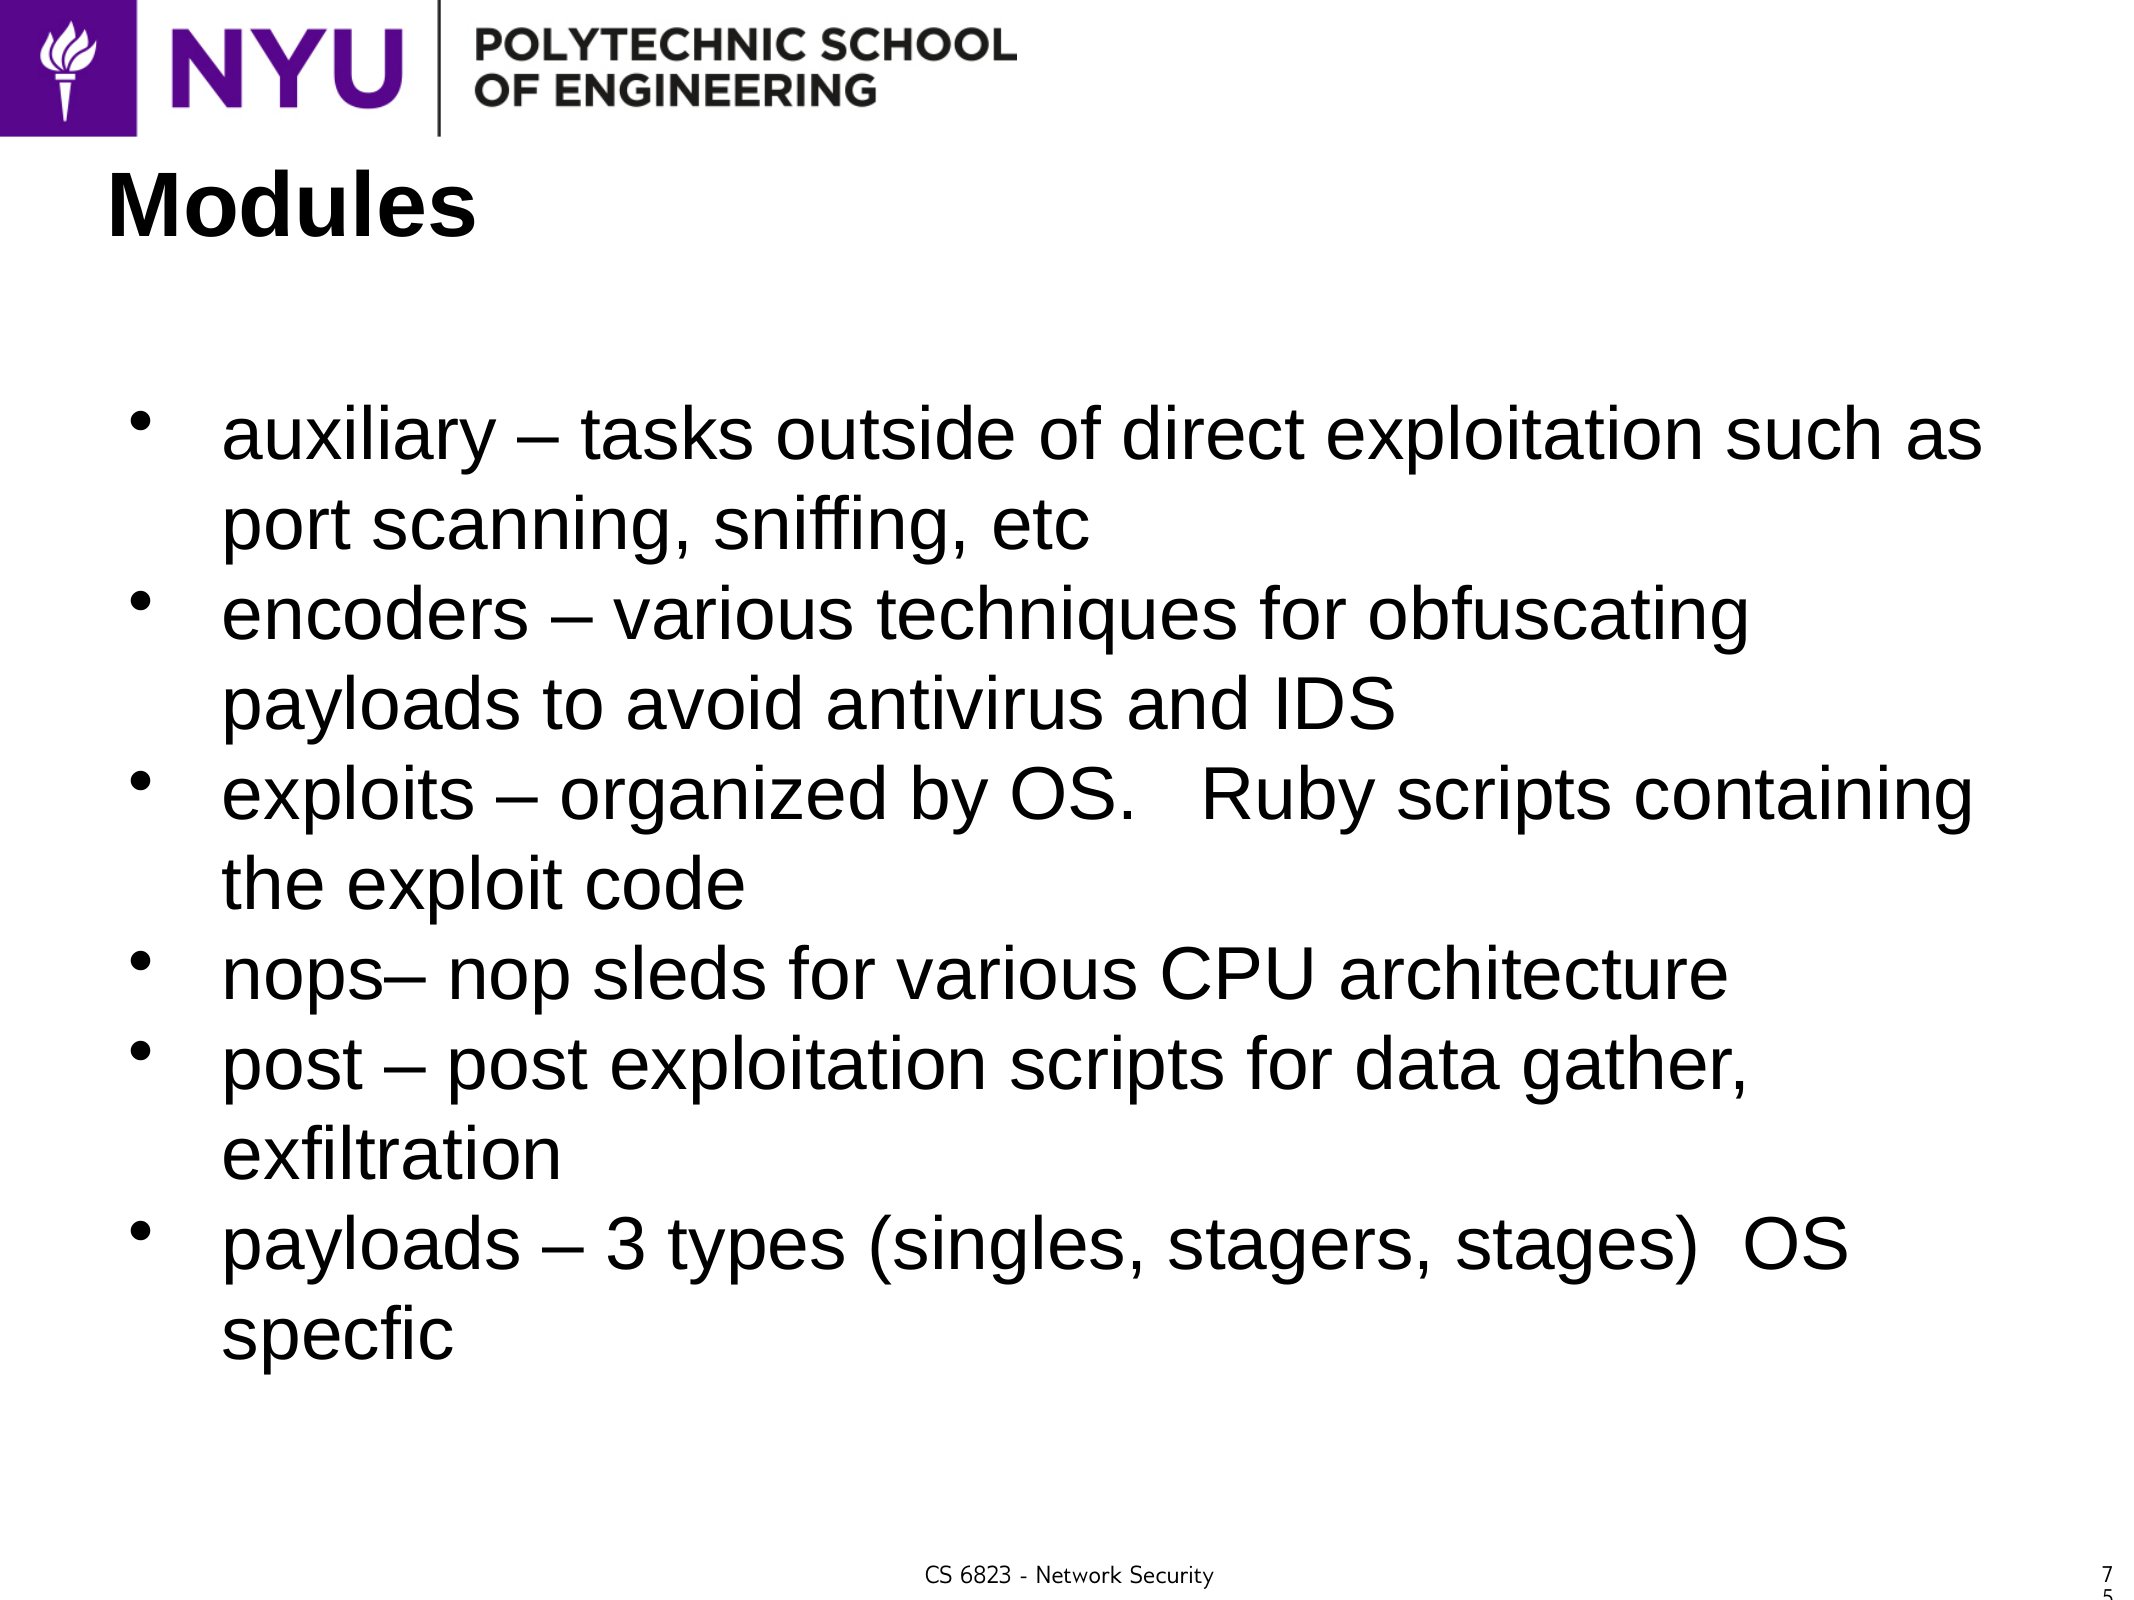

# Modules
auxiliary – tasks outside of direct exploitation such as port scanning, sniffing, etc
encoders – various techniques for obfuscating payloads to avoid antivirus and IDS
exploits – organized by OS.   Ruby scripts containing the exploit code
nops– nop sleds for various CPU architecture
post – post exploitation scripts for data gather, exfiltration
payloads – 3 types (singles, stagers, stages)  OS specfic
75